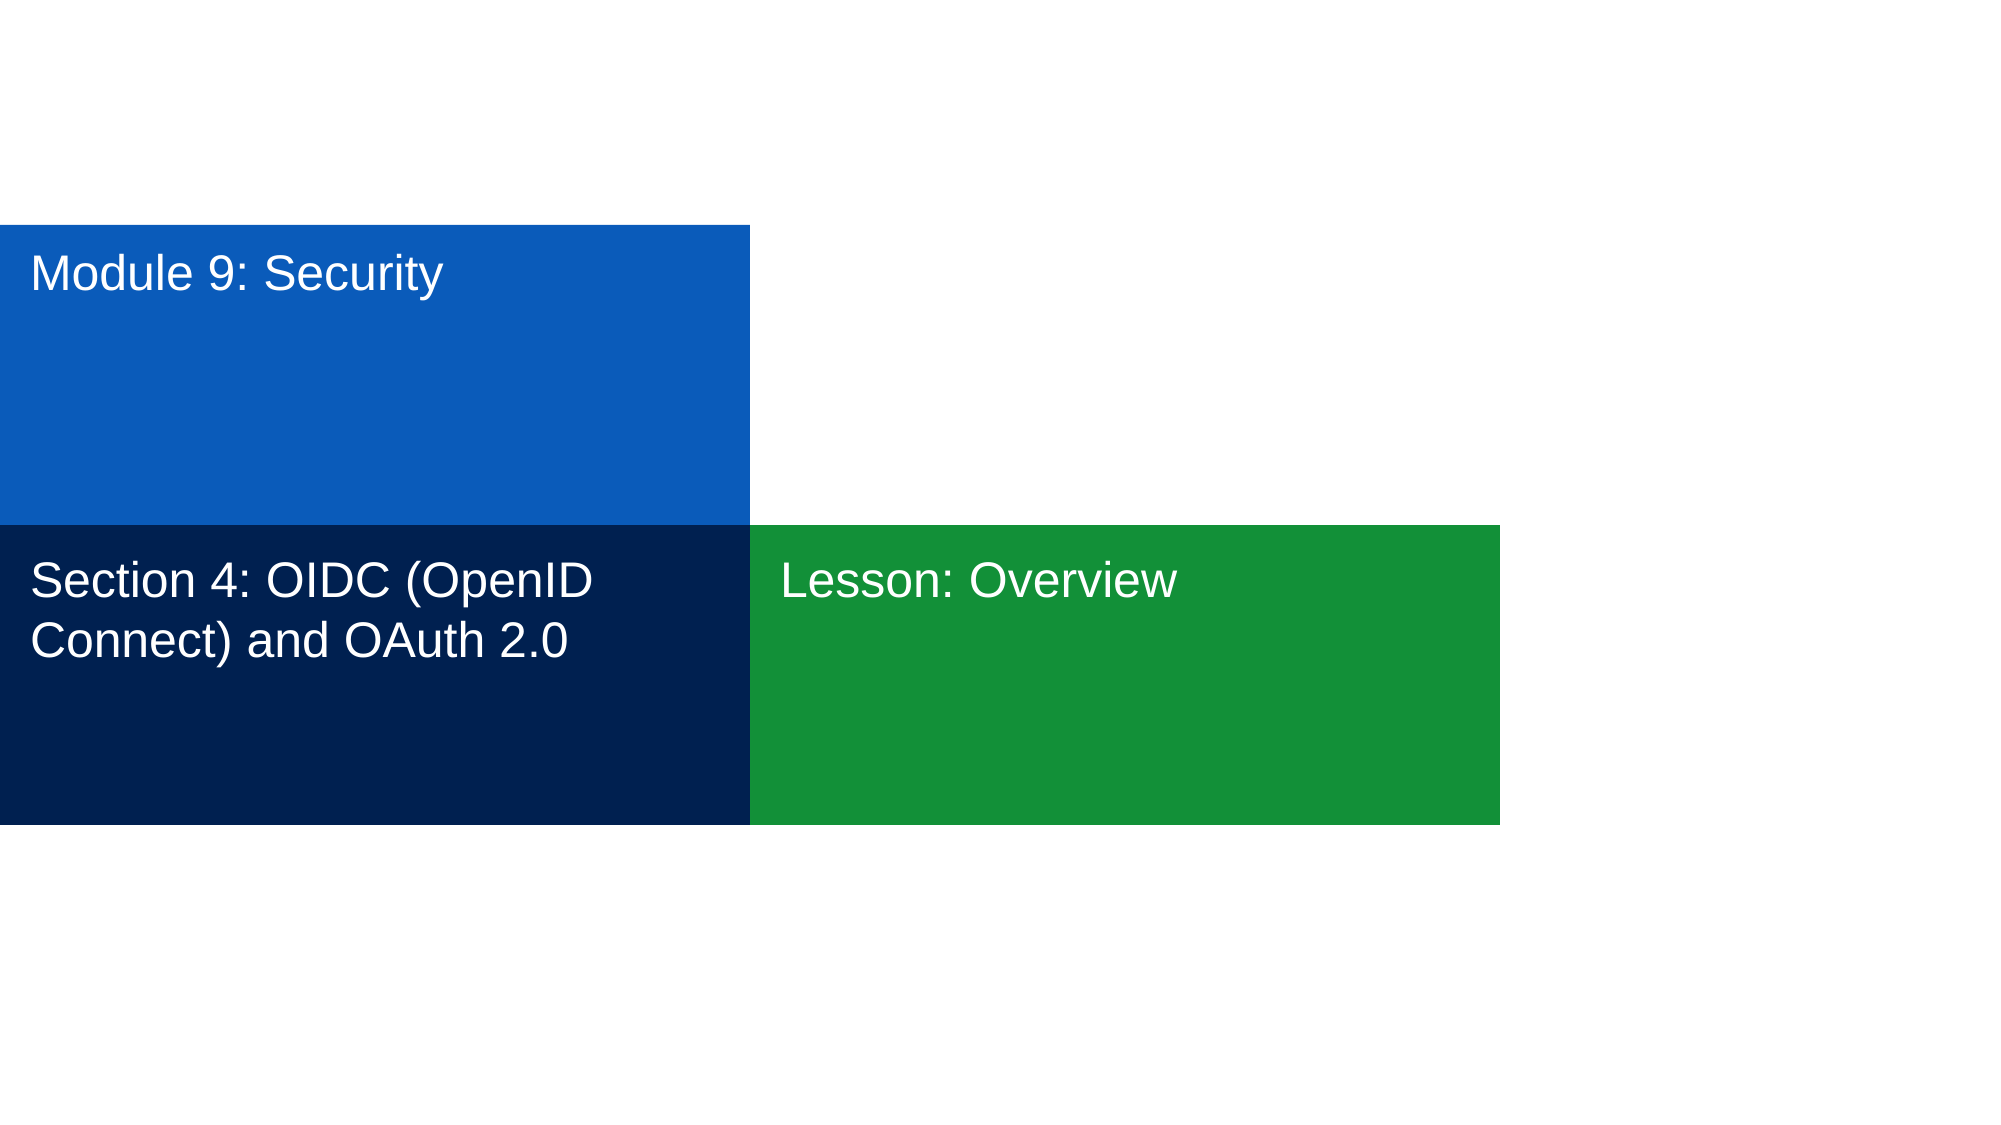

# Module 9: Security
Section 4: OIDC (OpenID Connect) and OAuth 2.0
Lesson: Overview